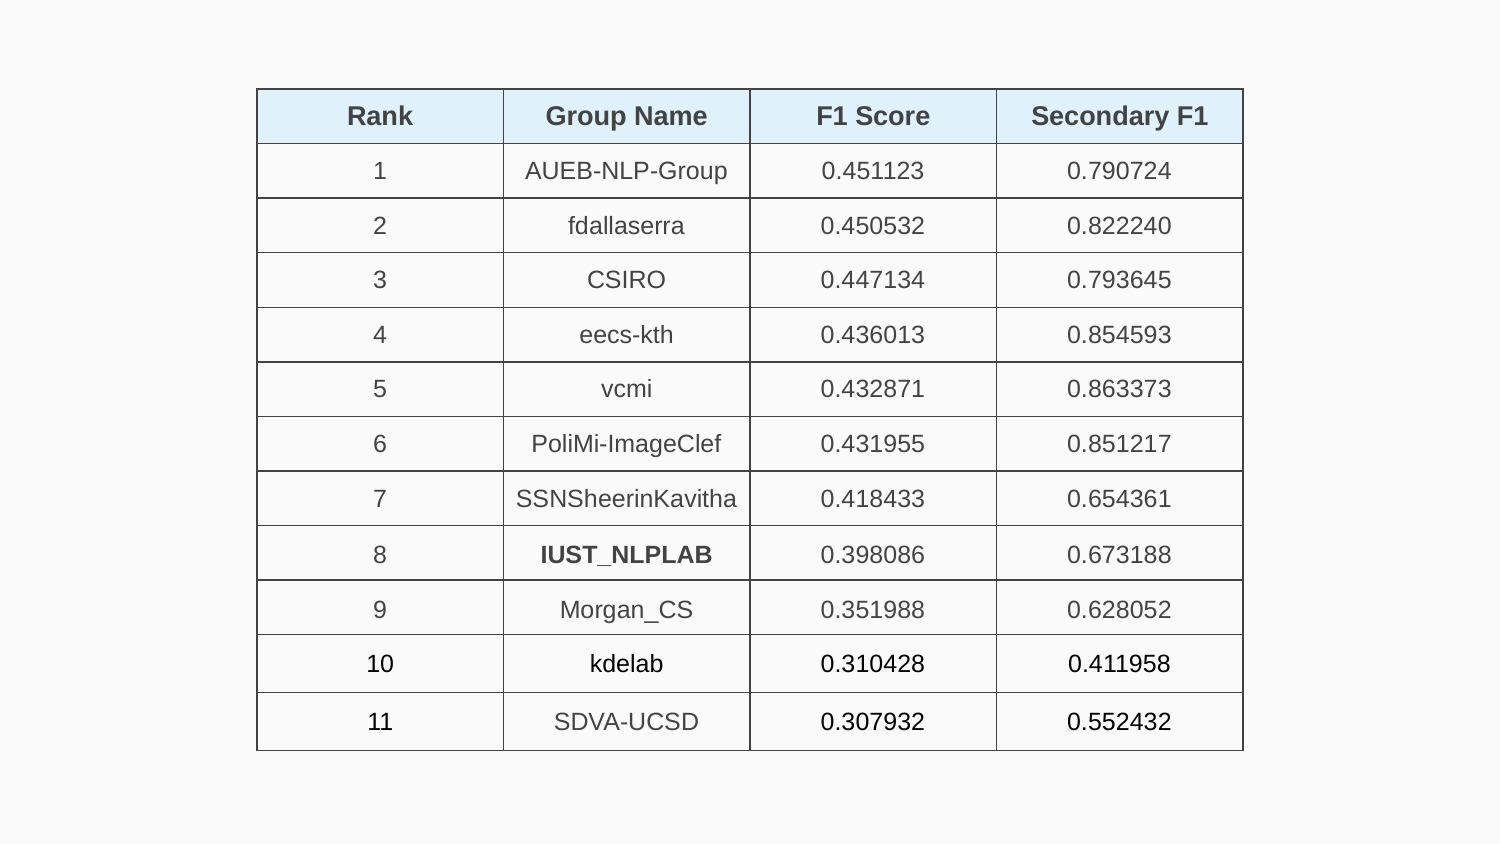

| Rank | Group Name | F1 Score | Secondary F1 |
| --- | --- | --- | --- |
| 1 | AUEB-NLP-Group | 0.451123 | 0.790724 |
| 2 | fdallaserra | 0.450532 | 0.822240 |
| 3 | CSIRO | 0.447134 | 0.793645 |
| 4 | eecs-kth | 0.436013 | 0.854593 |
| 5 | vcmi | 0.432871 | 0.863373 |
| 6 | PoliMi-ImageClef | 0.431955 | 0.851217 |
| 7 | SSNSheerinKavitha | 0.418433 | 0.654361 |
| 8 | IUST\_NLPLAB | 0.398086 | 0.673188 |
| 9 | Morgan\_CS | 0.351988 | 0.628052 |
| 10 | kdelab | 0.310428 | 0.411958 |
| 11 | SDVA-UCSD | 0.307932 | 0.552432 |
#